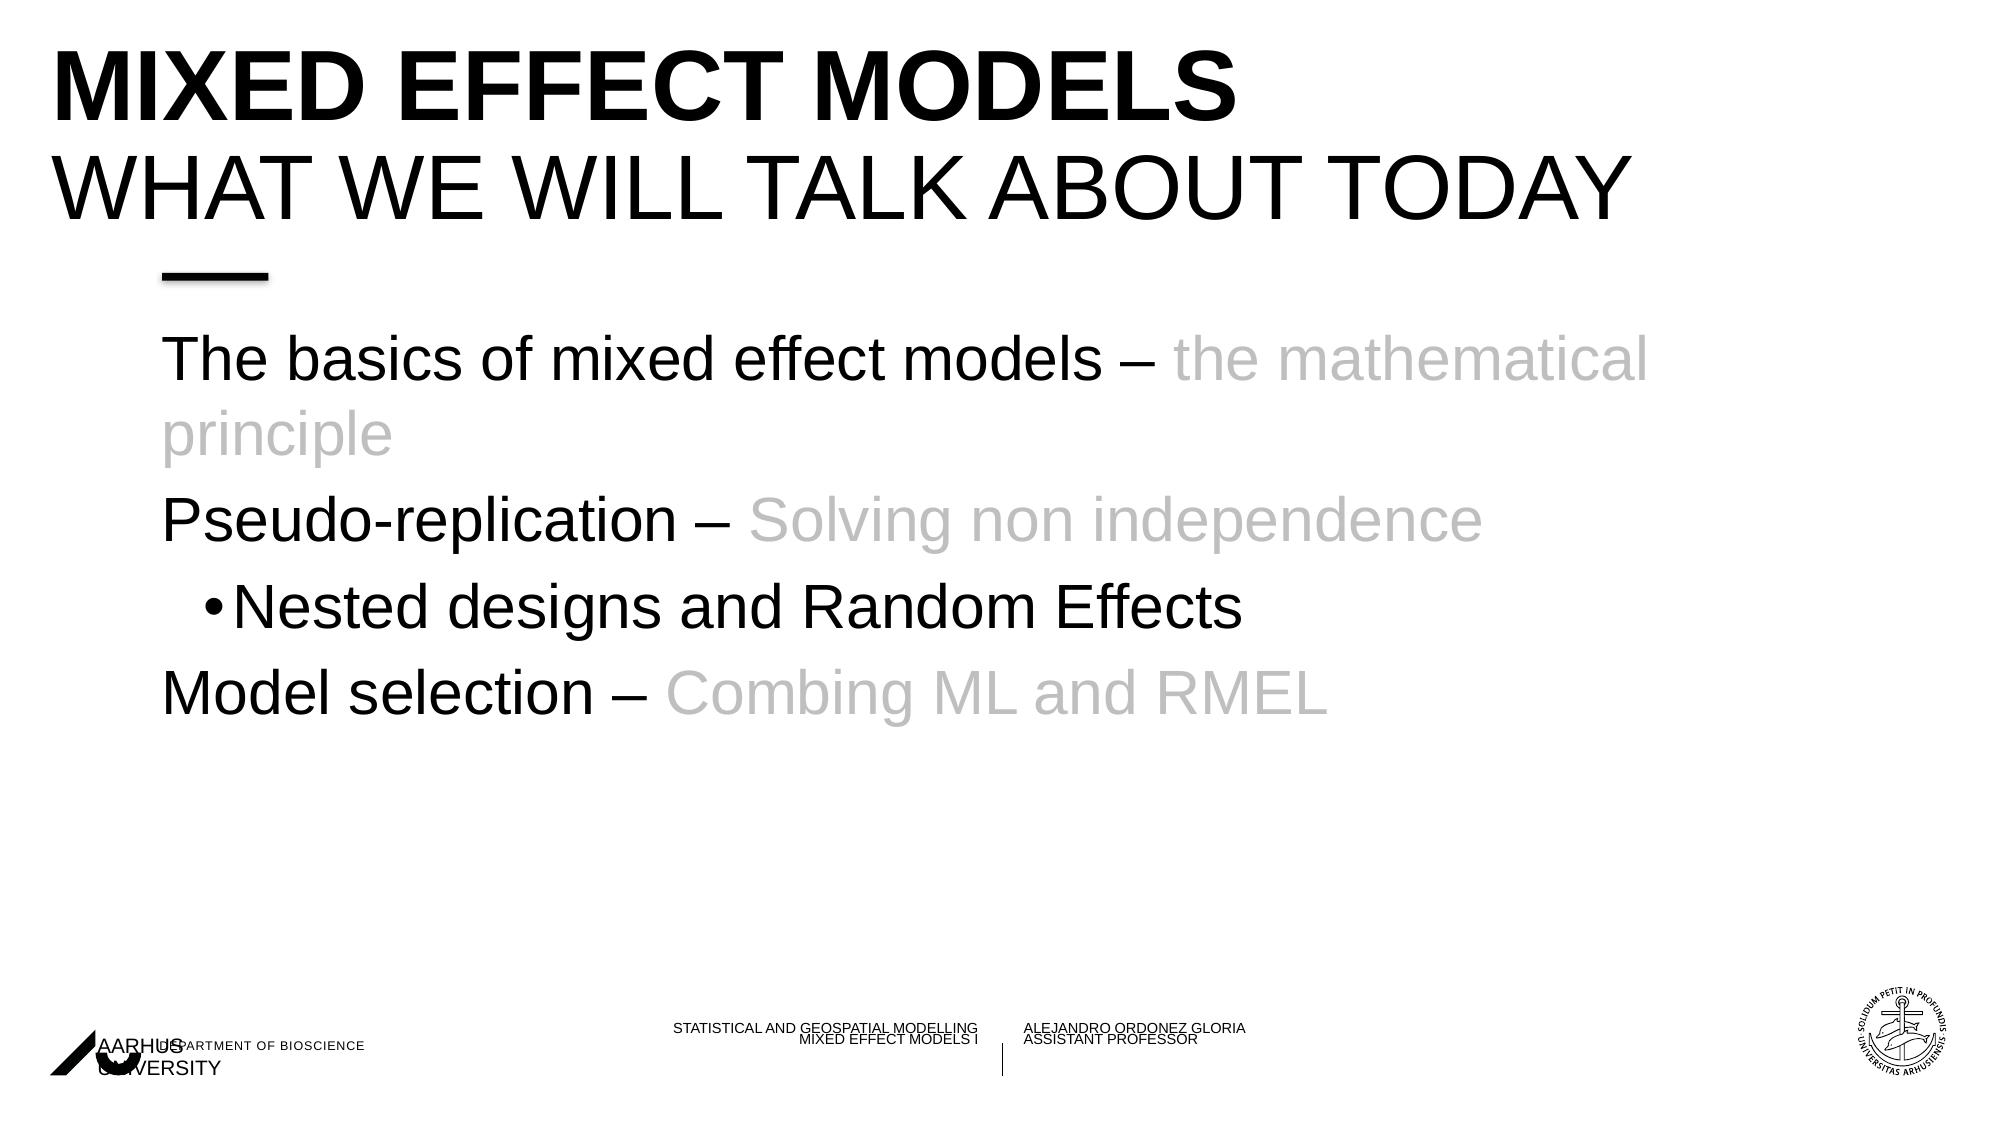

# mixed effect models What we will talk about today
The basics of mixed effect models – the mathematical principle
Pseudo-replication – Solving non independence
Nested designs and Random Effects
Model selection – Combing ML and RMEL
01/10/202227/08/2018